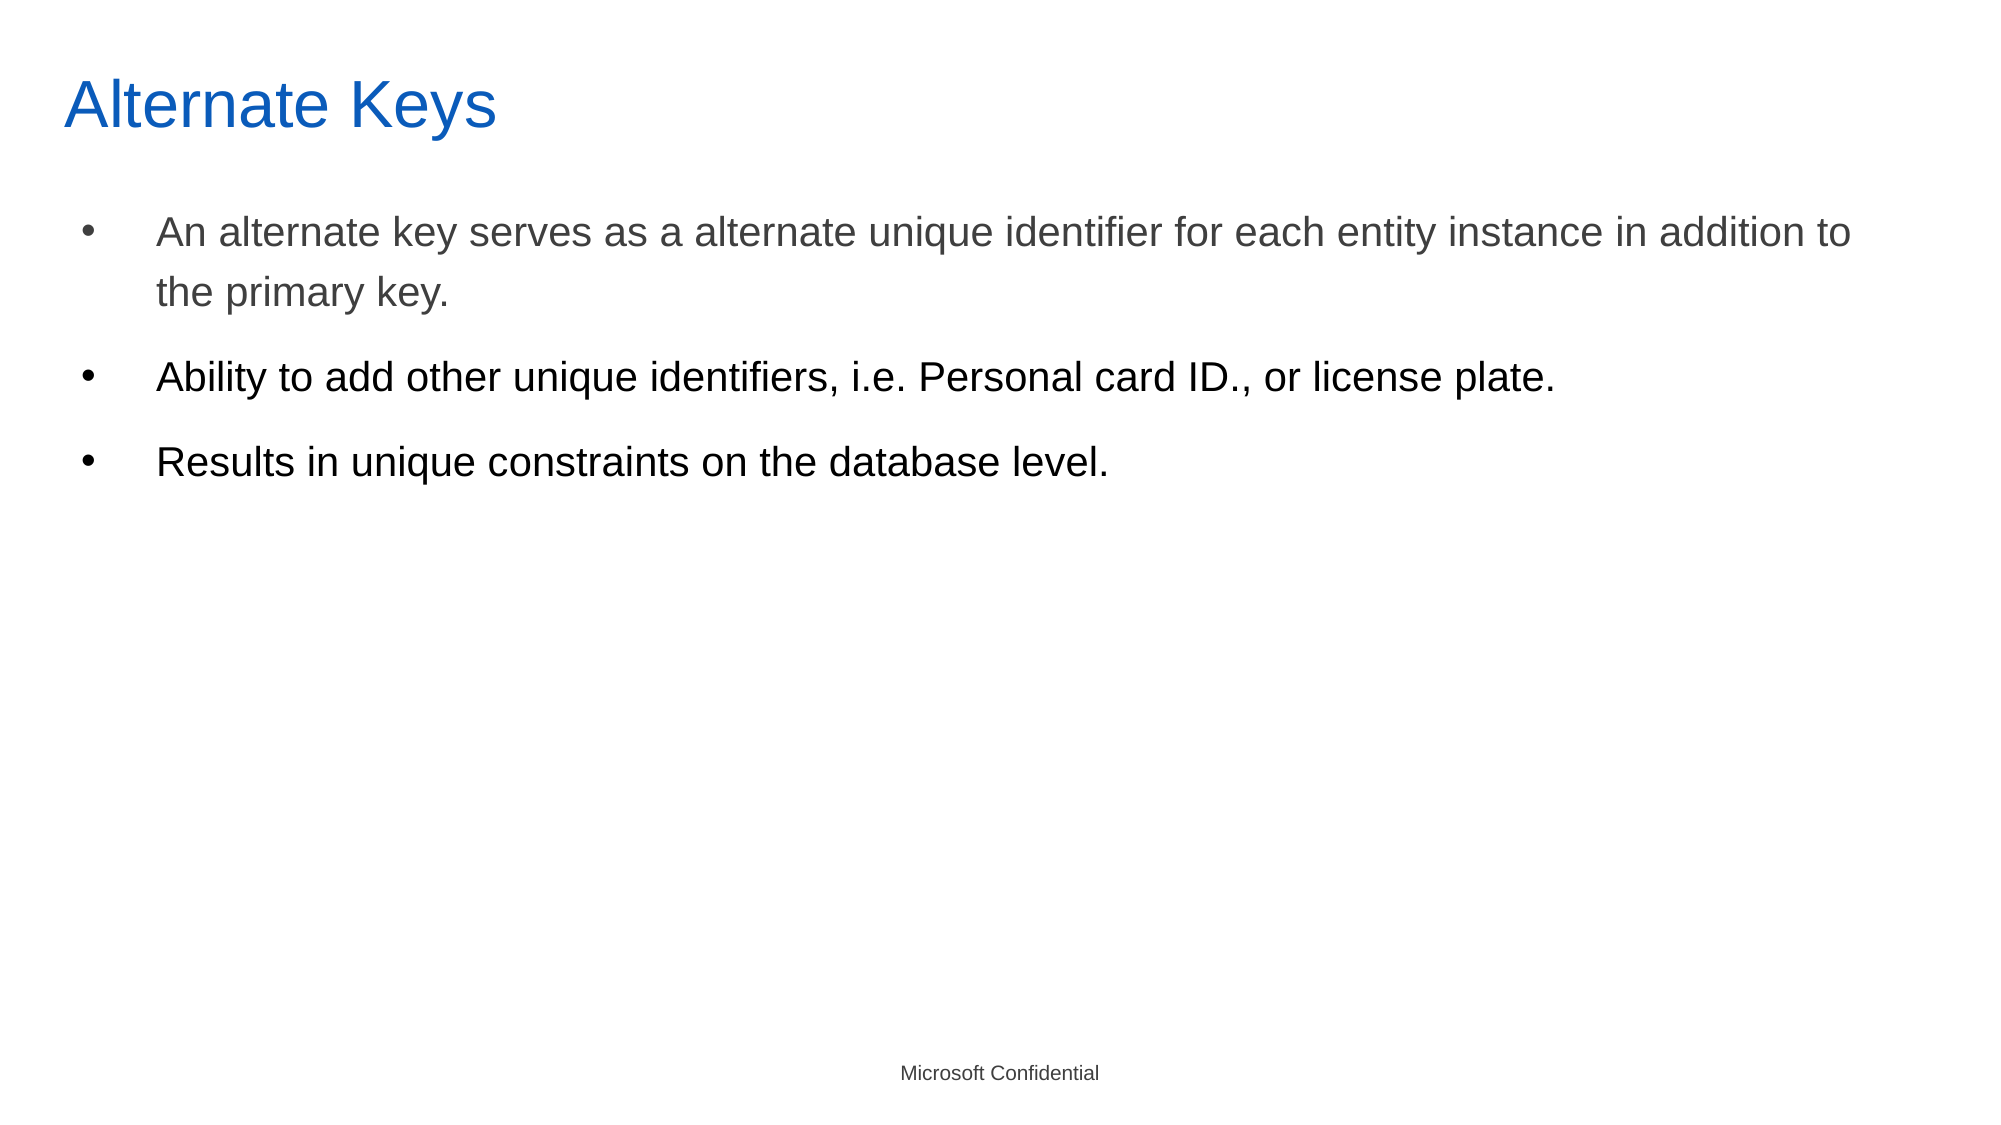

# Alternate Keys
An alternate key serves as a alternate unique identifier for each entity instance in addition to the primary key.
Ability to add other unique identifiers, i.e. Personal card ID., or license plate.
Results in unique constraints on the database level.